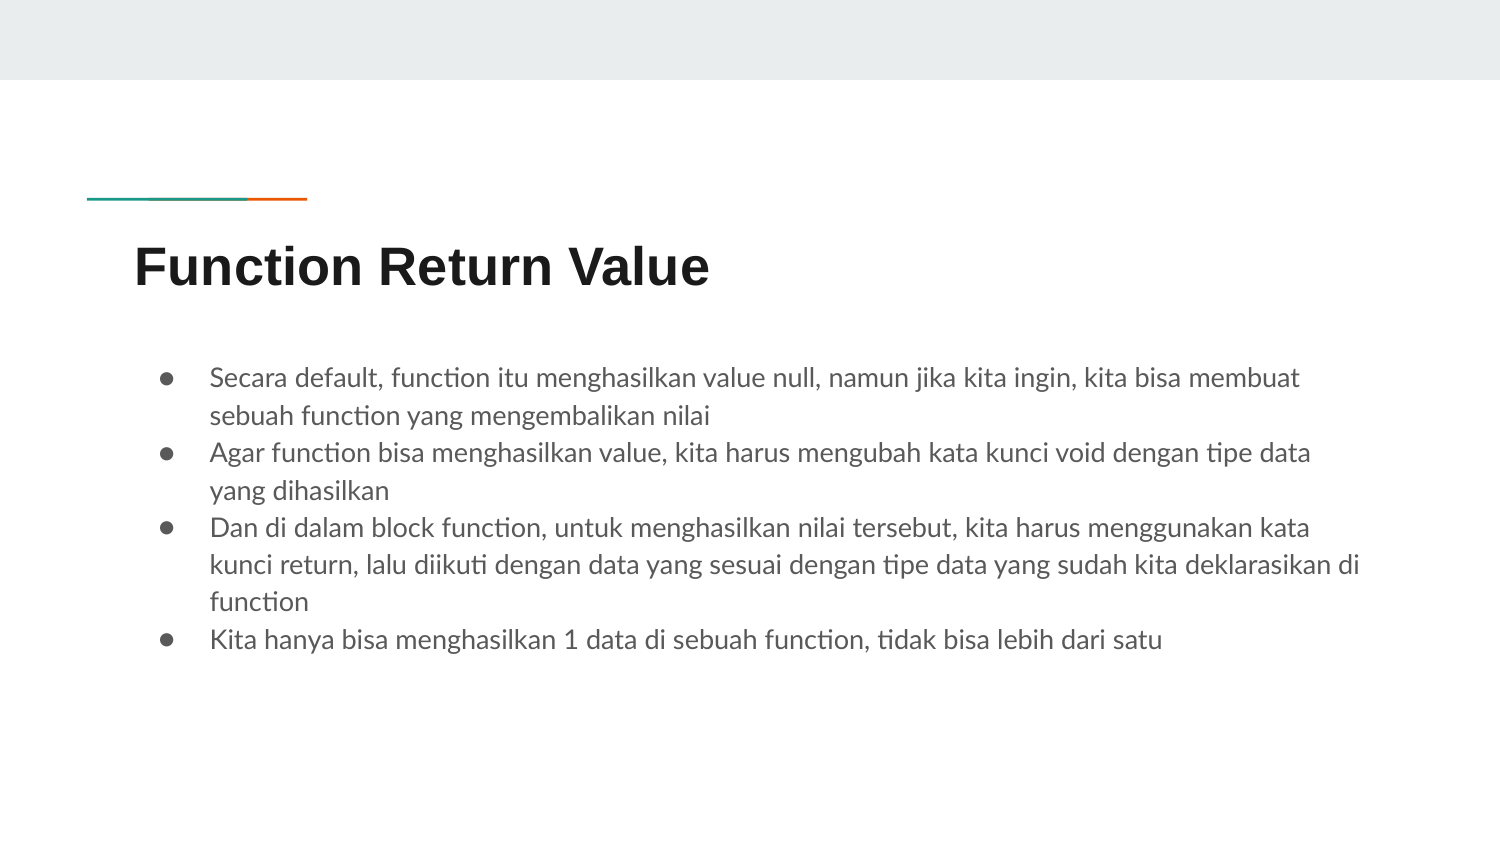

# Function Return Value
Secara default, function itu menghasilkan value null, namun jika kita ingin, kita bisa membuat sebuah function yang mengembalikan nilai
Agar function bisa menghasilkan value, kita harus mengubah kata kunci void dengan tipe data yang dihasilkan
Dan di dalam block function, untuk menghasilkan nilai tersebut, kita harus menggunakan kata kunci return, lalu diikuti dengan data yang sesuai dengan tipe data yang sudah kita deklarasikan di function
Kita hanya bisa menghasilkan 1 data di sebuah function, tidak bisa lebih dari satu